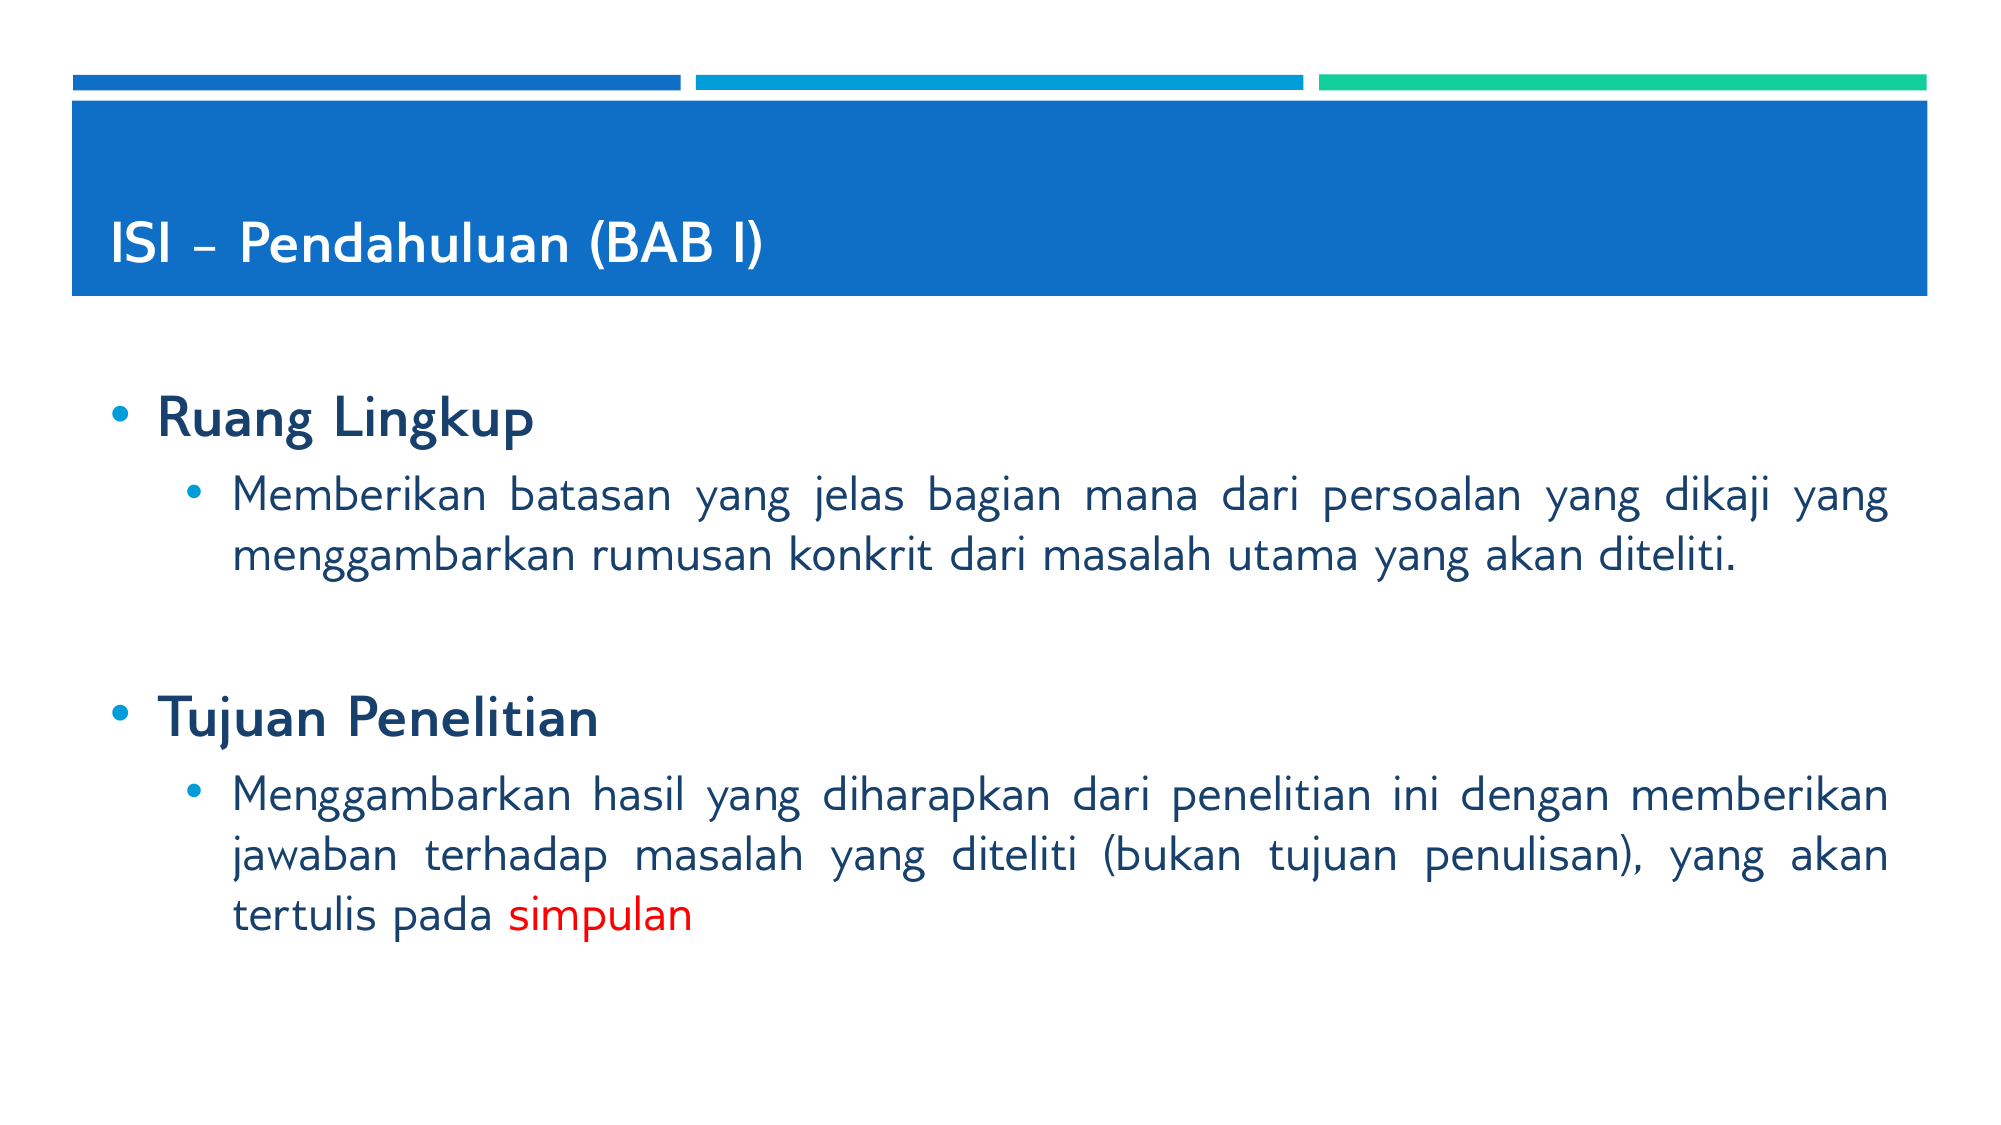

# ISI – Pendahuluan (BAB I)
Ruang Lingkup
Memberikan batasan yang jelas bagian mana dari persoalan yang dikaji yang menggambarkan rumusan konkrit dari masalah utama yang akan diteliti.

Tujuan Penelitian
Menggambarkan hasil yang diharapkan dari penelitian ini dengan memberikan jawaban terhadap masalah yang diteliti (bukan tujuan penulisan), yang akan tertulis pada simpulan